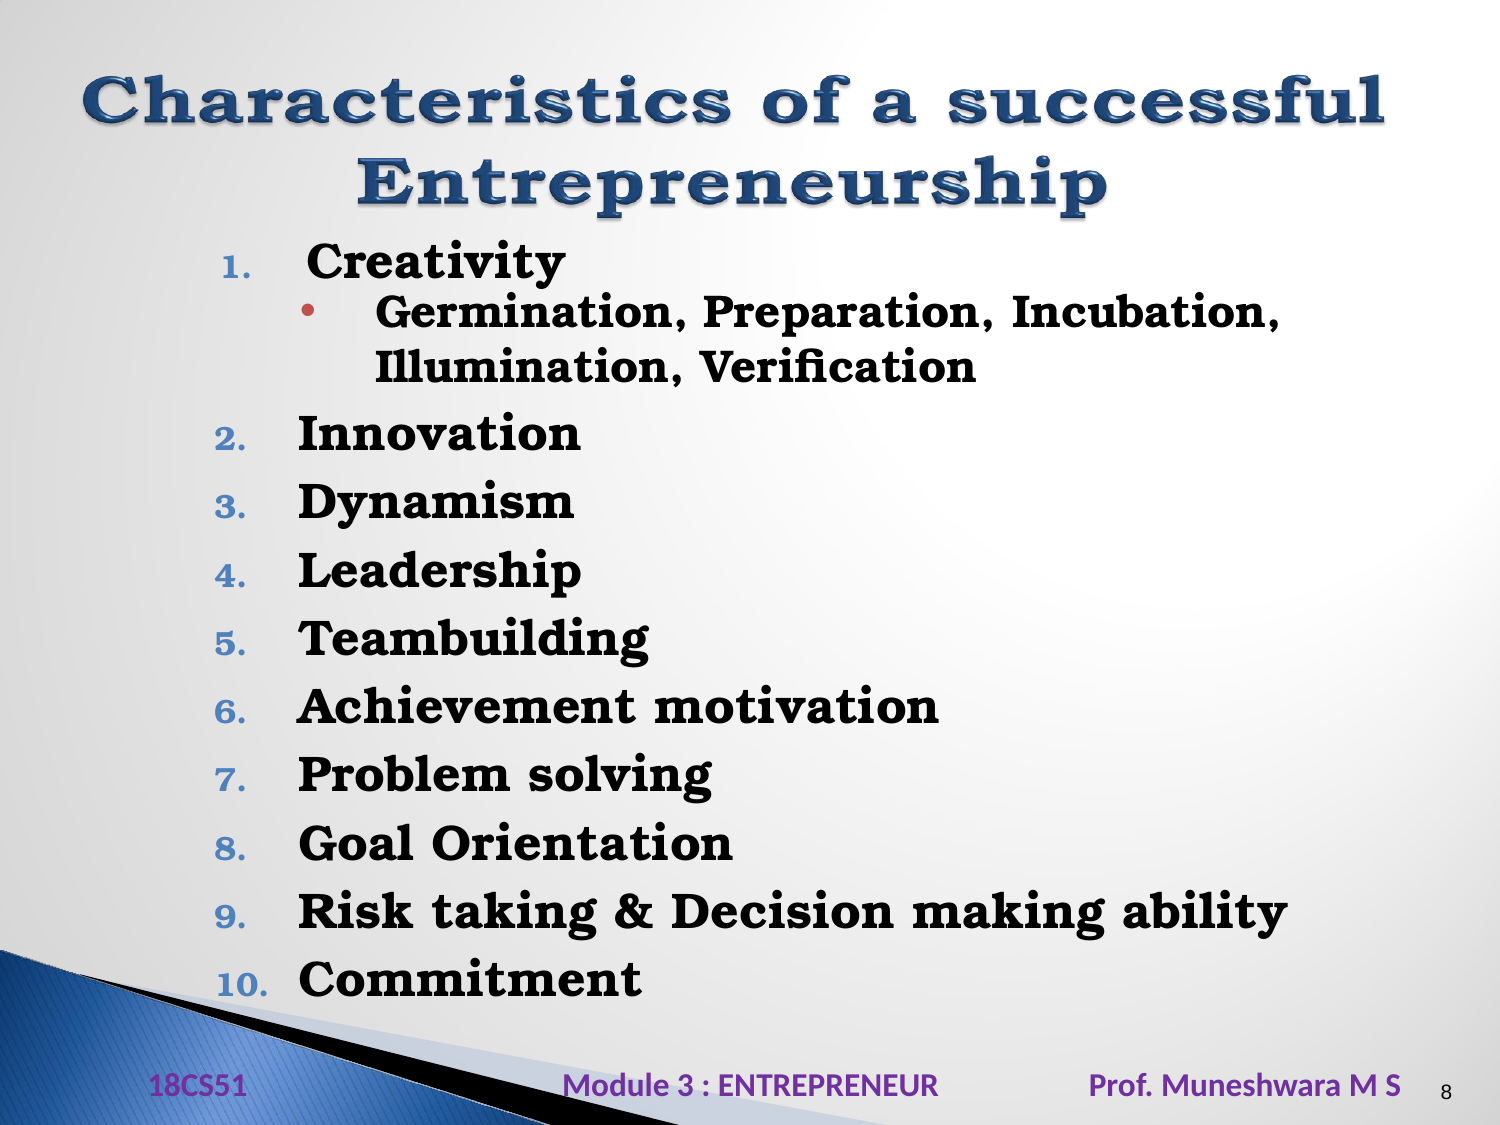

# 1.	Creativity
Germination, Preparation, Incubation,
Illumination, Verification
Innovation
Dynamism
Leadership
Teambuilding
Achievement motivation
Problem solving
Goal Orientation
Risk taking & Decision making ability
Commitment
18CS51                                          Module 3 : ENTREPRENEUR                    Prof. Muneshwara M S
8